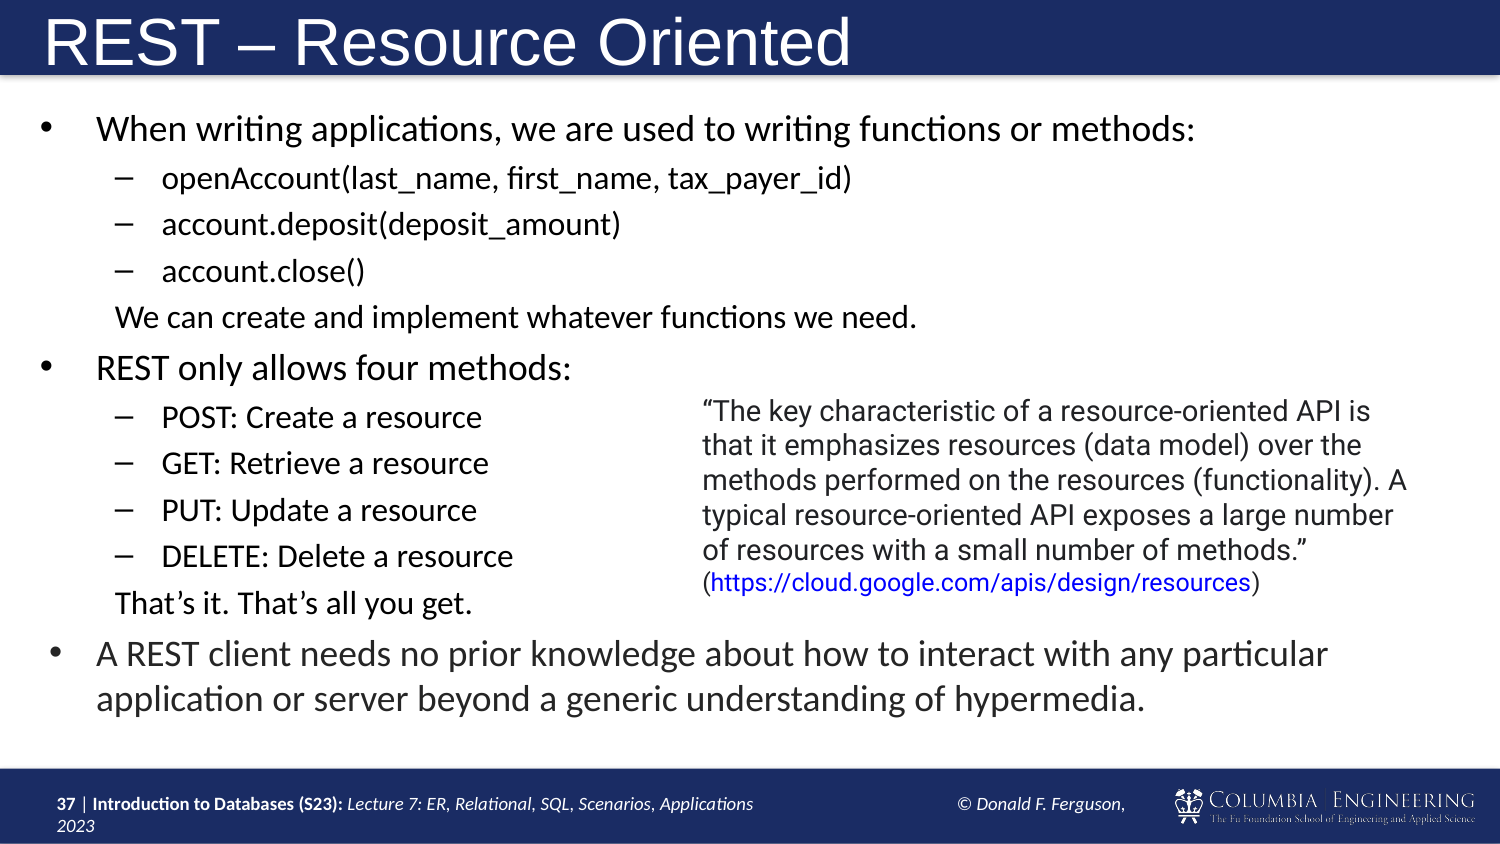

# REST – Resource Oriented
When writing applications, we are used to writing functions or methods:
openAccount(last_name, first_name, tax_payer_id)
account.deposit(deposit_amount)
account.close()
We can create and implement whatever functions we need.
REST only allows four methods:
POST: Create a resource
GET: Retrieve a resource
PUT: Update a resource
DELETE: Delete a resource
That’s it. That’s all you get.
A REST client needs no prior knowledge about how to interact with any particular application or server beyond a generic understanding of hypermedia.
“The key characteristic of a resource-oriented API is that it emphasizes resources (data model) over the methods performed on the resources (functionality). A typical resource-oriented API exposes a large number of resources with a small number of methods.”
(https://cloud.google.com/apis/design/resources)